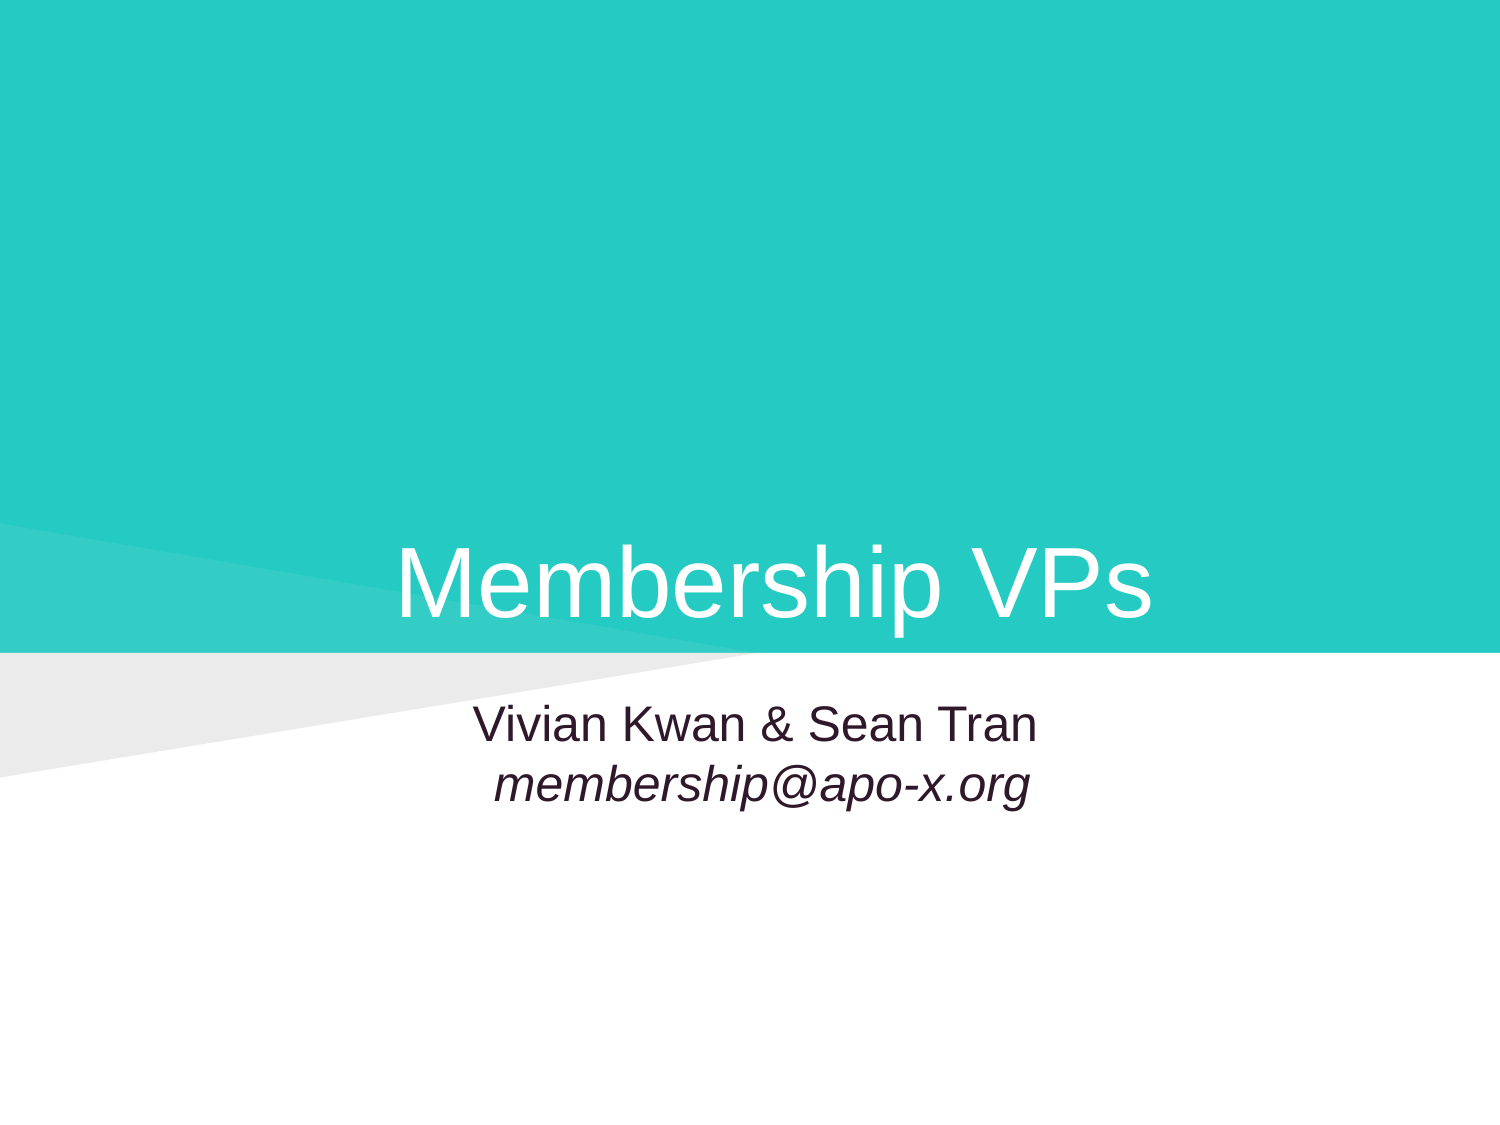

# Membership VPs
Vivian Kwan & Sean Tran
membership@apo-x.org